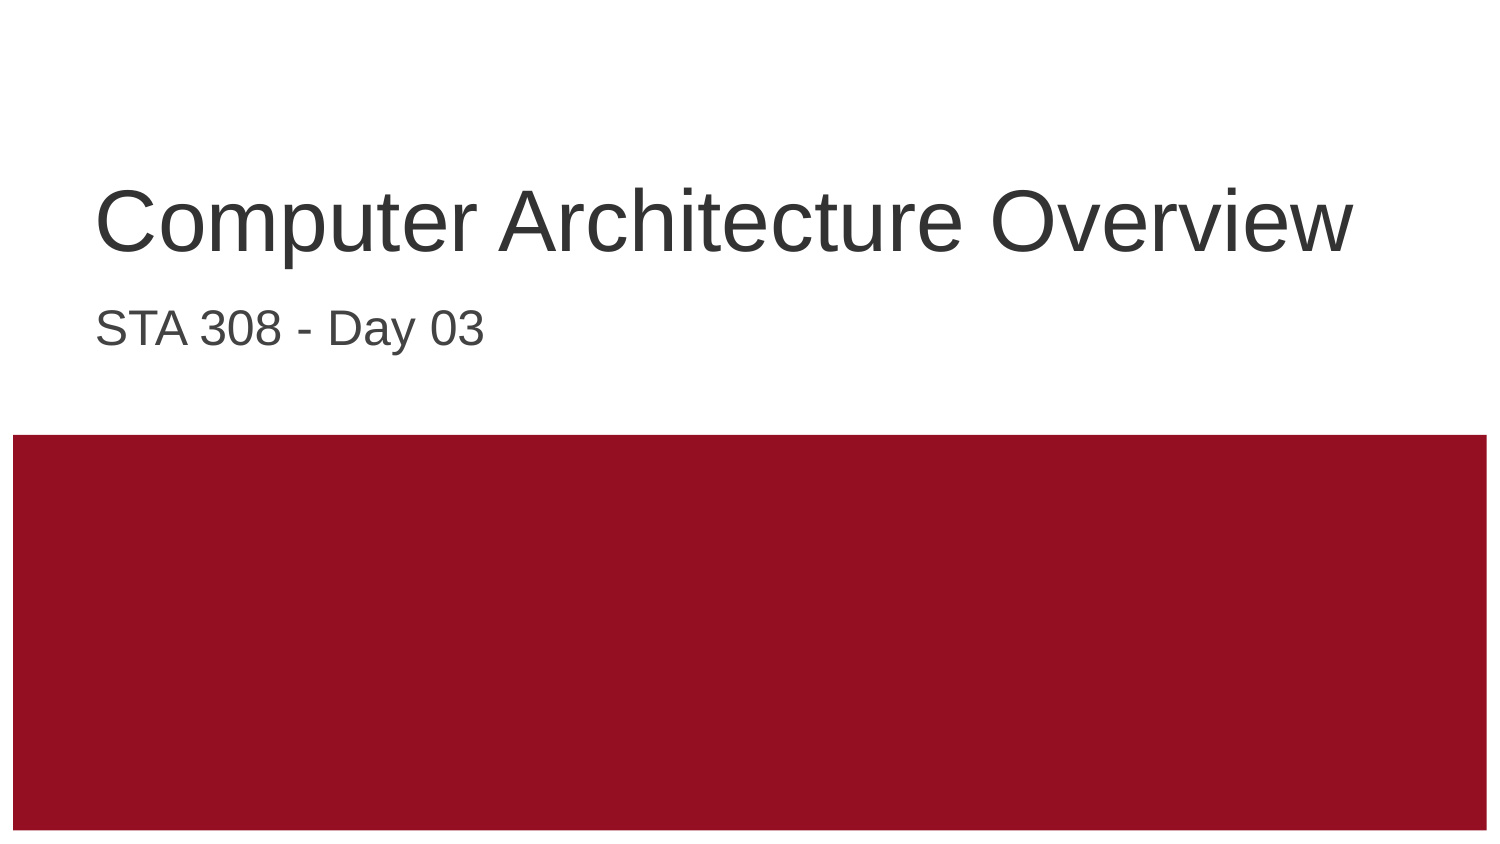

# Computer Architecture Overview
STA 308 - Day 03